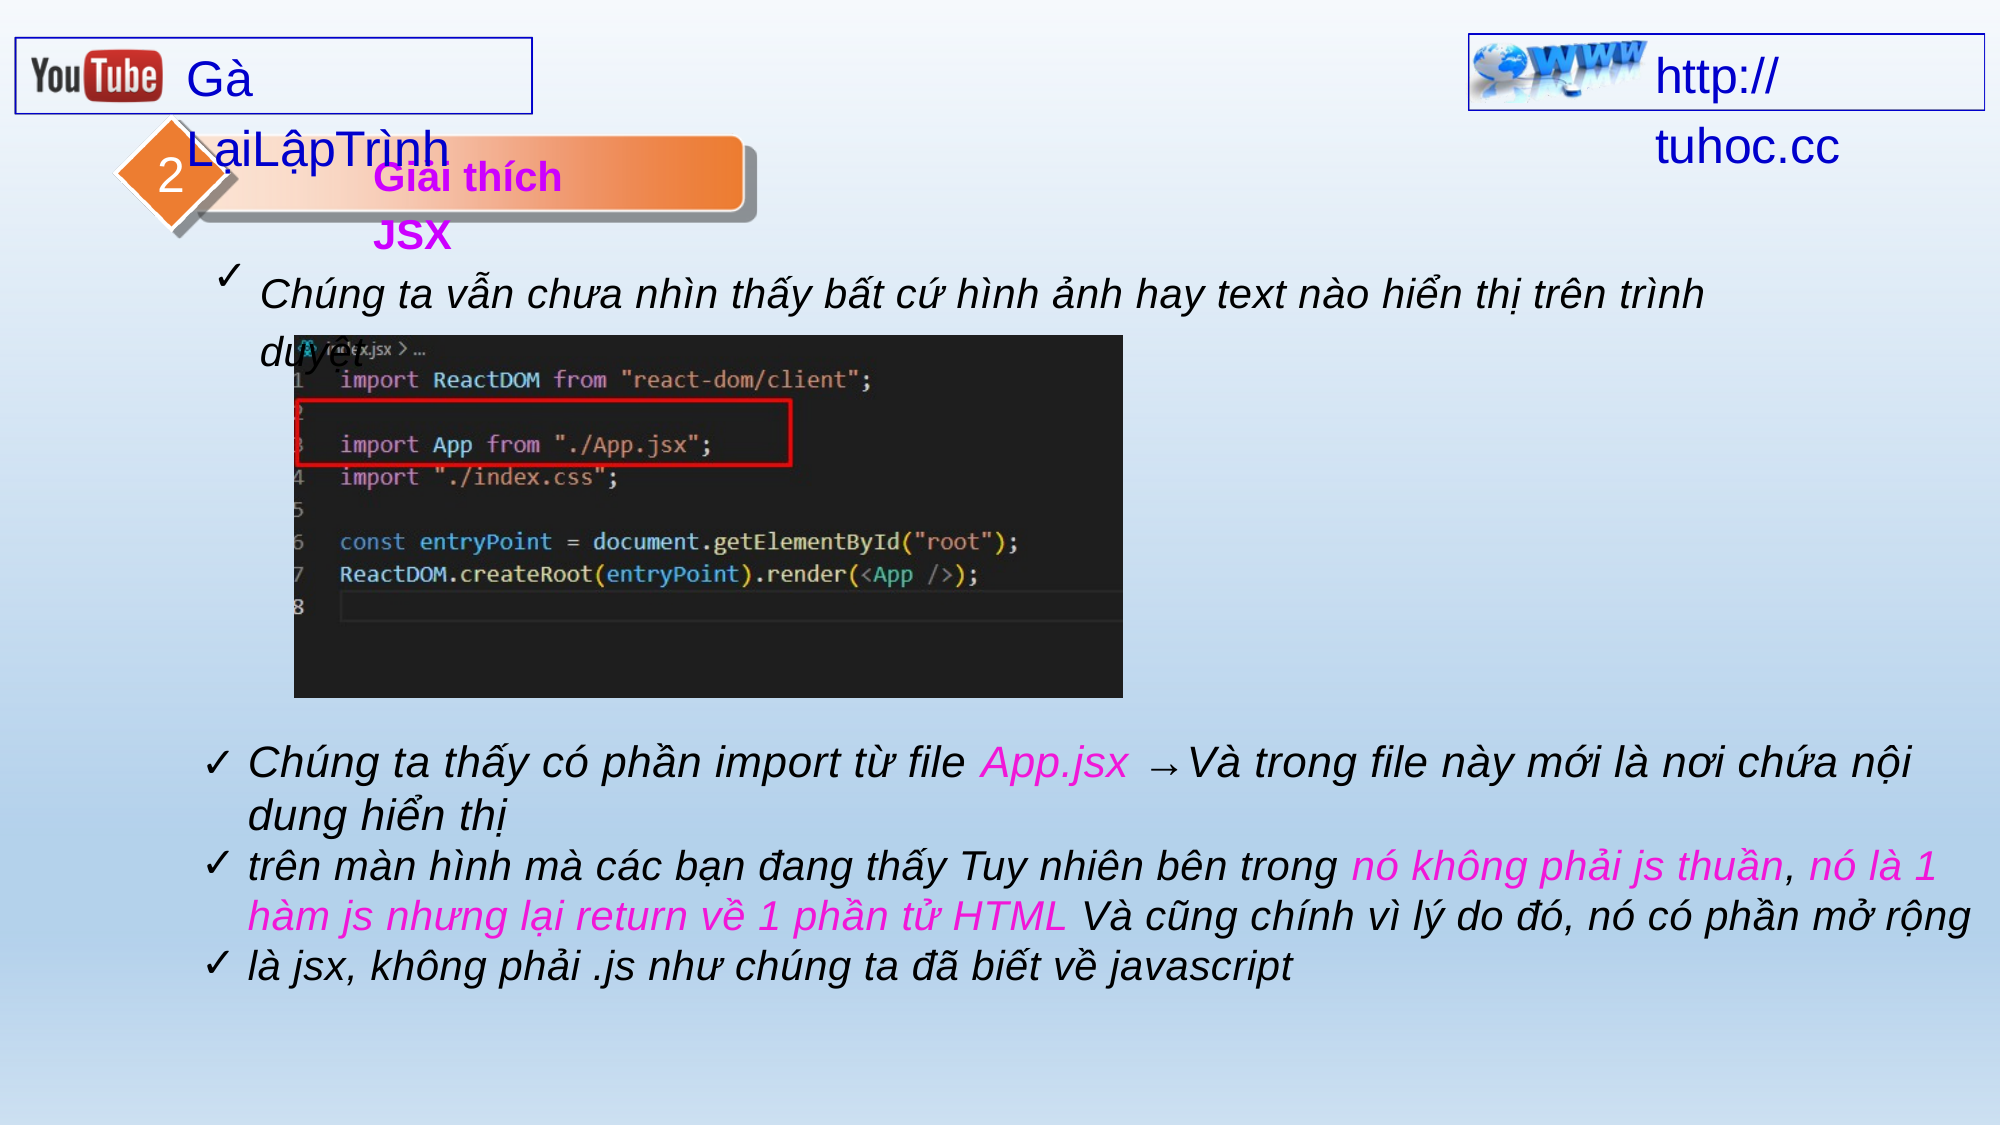

http:// tuhoc.cc

Gà LạiLậpTrình

2
Giải thích JSX

✓
Chúng ta vẫn chưa nhìn thấy bất cứ hình ảnh hay text nào hiển thị trên trình duyệt

Chúng ta thấy có phần import từ file App.jsx →Và trong file này mới là nơi chứa nội dung hiển thị
trên màn hình mà các bạn đang thấy Tuy nhiên bên trong nó không phải js thuần, nó là 1 hàm js nhưng lại return về 1 phần tử HTML Và cũng chính vì lý do đó, nó có phần mở rộng là jsx, không phải .js như chúng ta đã biết về javascript
✓ ✓ ✓